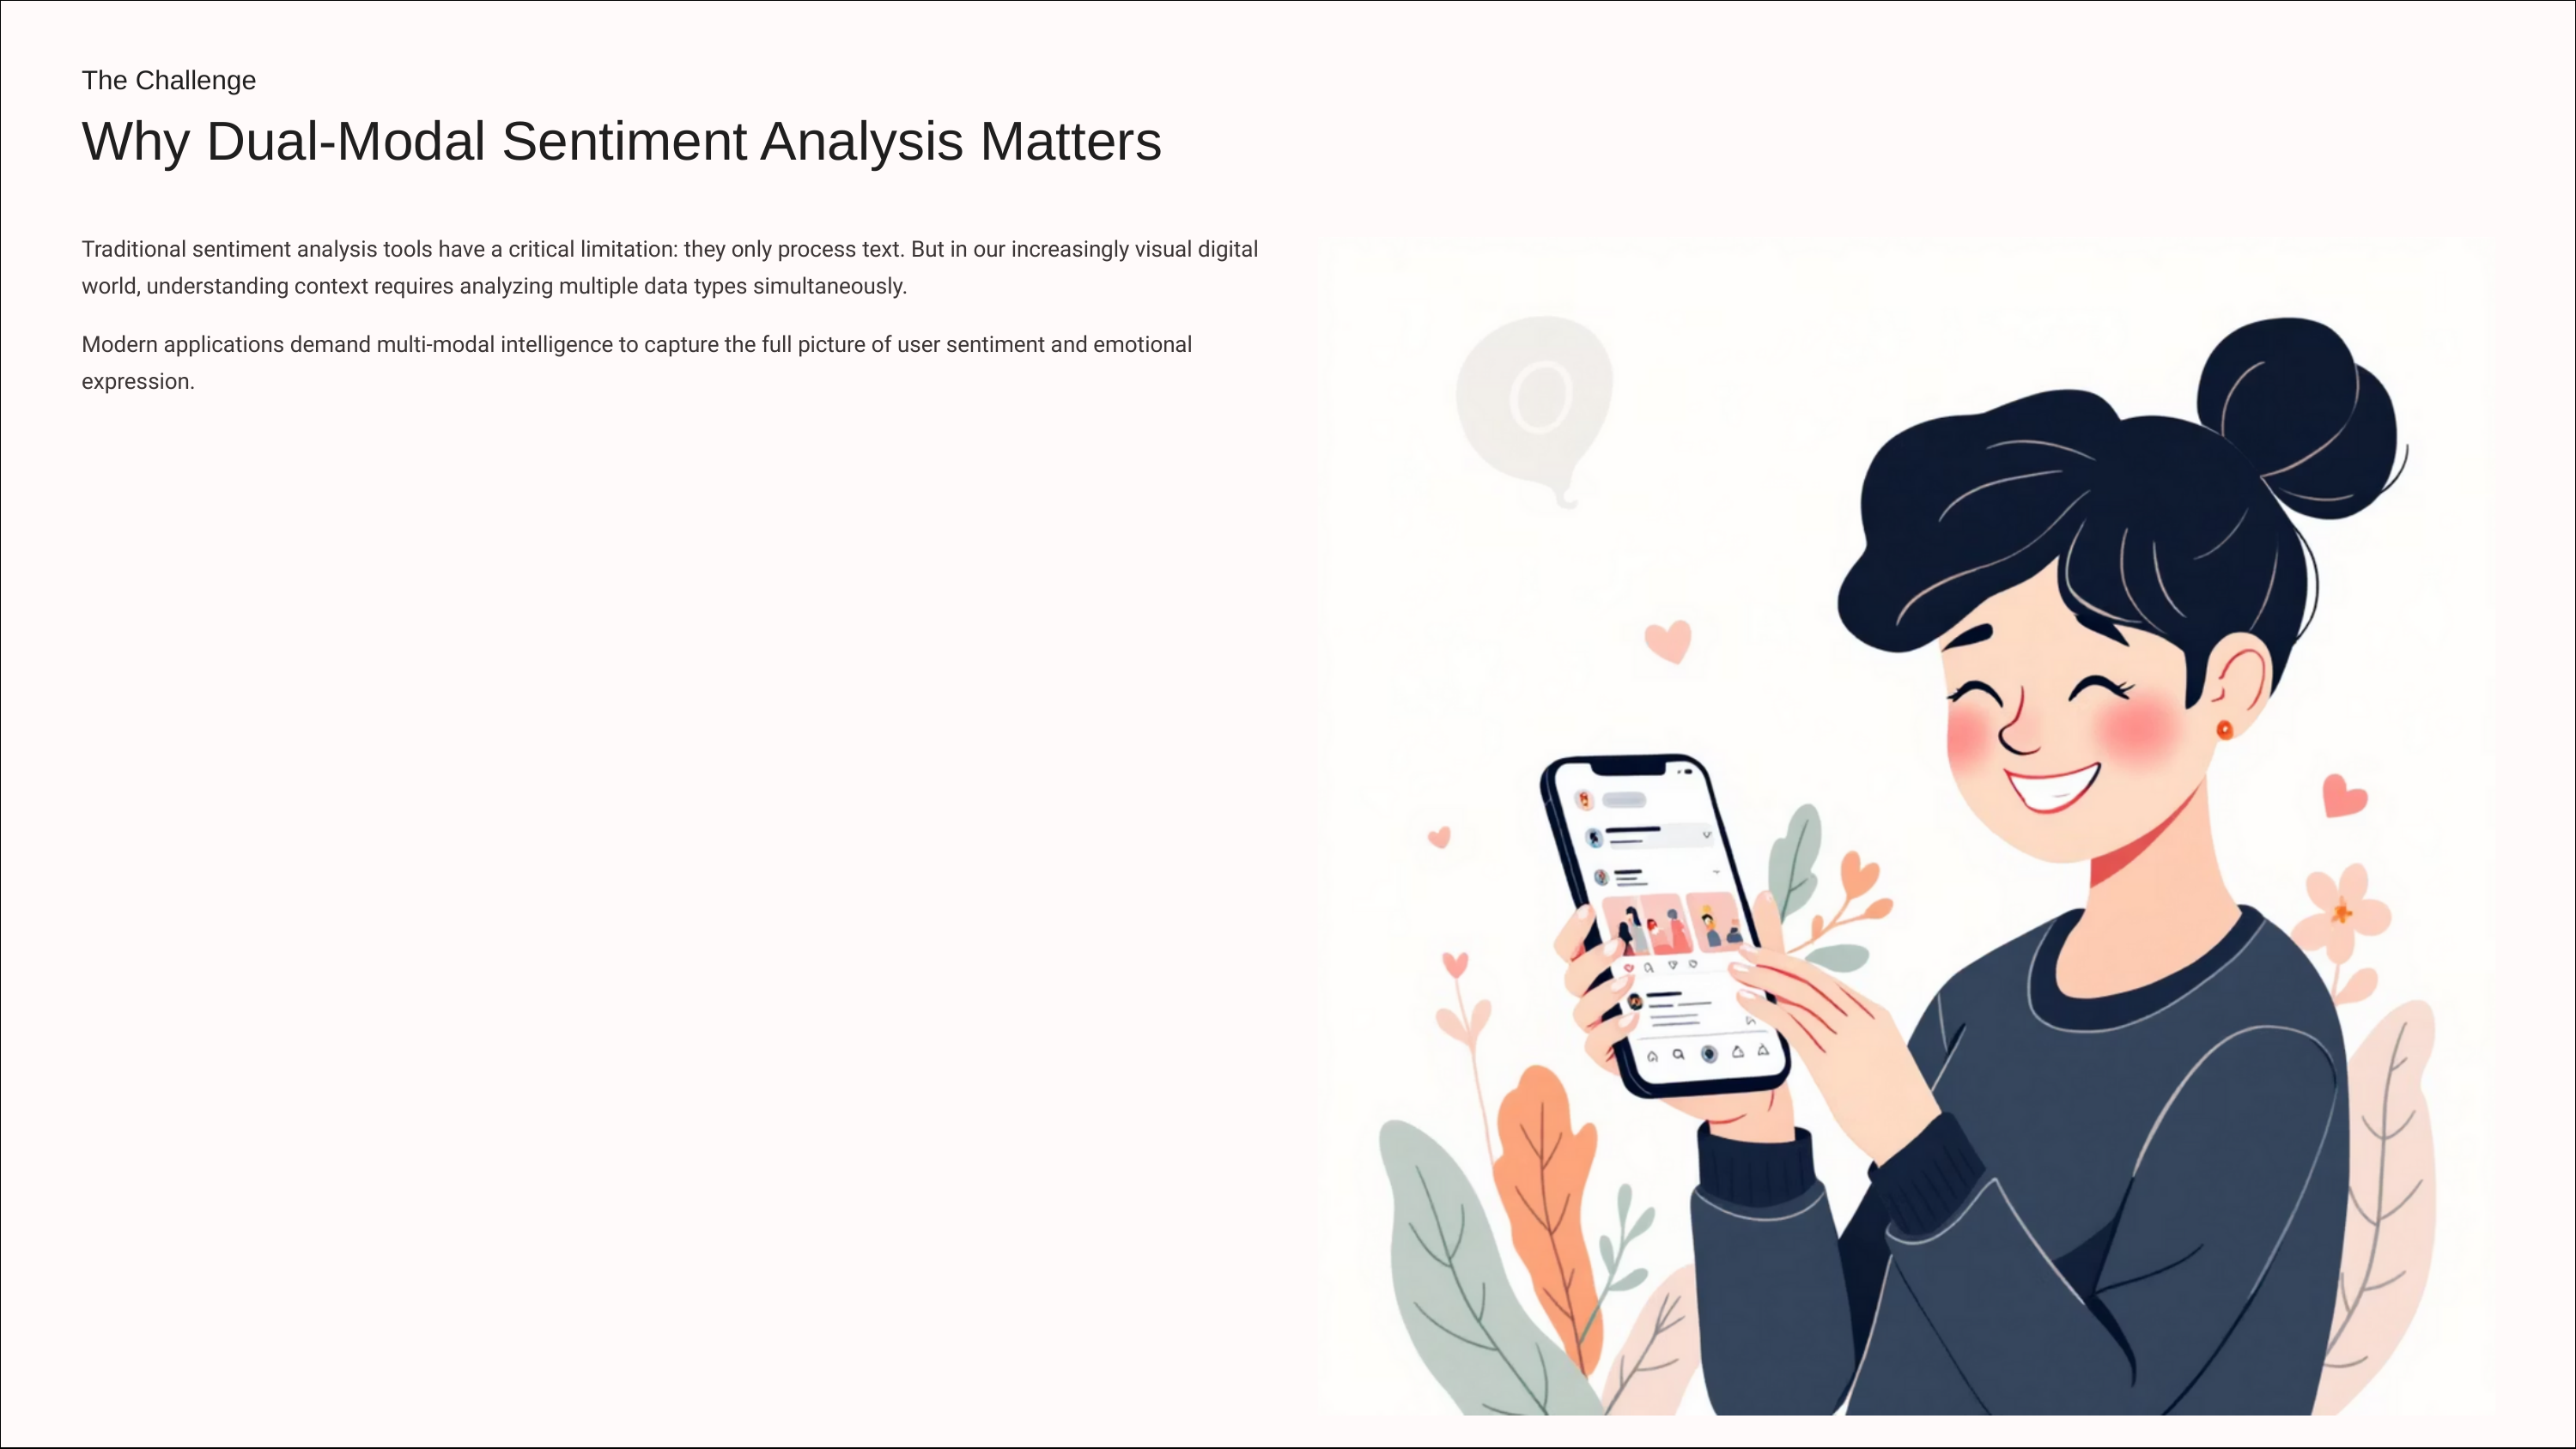

The Challenge
Why Dual-Modal Sentiment Analysis Matters
Traditional sentiment analysis tools have a critical limitation: they only process text. But in our increasingly visual digital world, understanding context requires analyzing multiple data types simultaneously.

Modern applications demand multi-modal intelligence to capture the full picture of user sentiment and emotional expression.

Customer Feedback
Social Media Monitoring
Content Moderation
Analyze reviews with product images to understand complete customer experience
Track brand sentiment across text posts and visual content simultaneously
Detect harmful content in both written comments and uploaded images